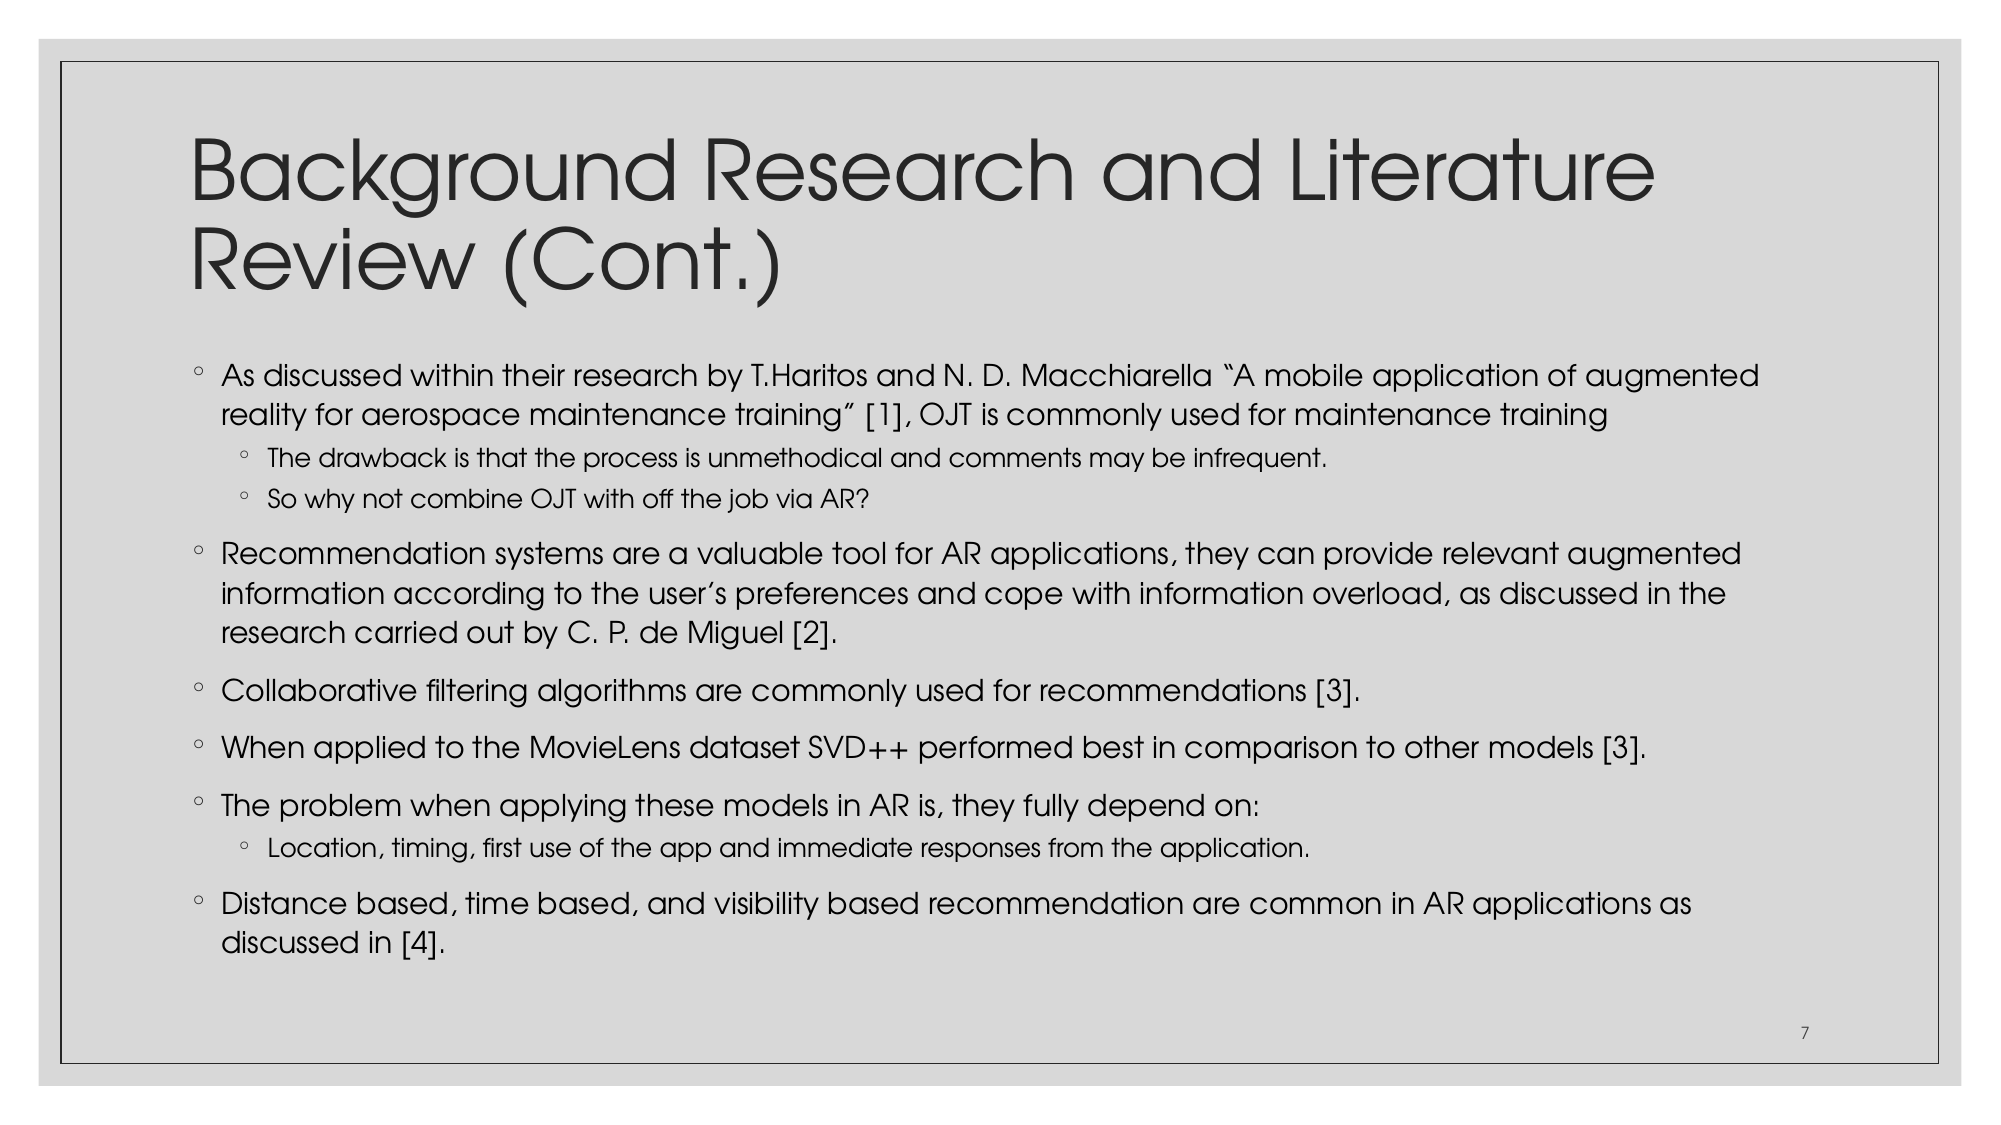

# Background Research and Literature Review (Cont.)
As discussed within their research by T.Haritos and N. D. Macchiarella “A mobile application of augmented reality for aerospace maintenance training” [1], OJT is commonly used for maintenance training
The drawback is that the process is unmethodical and comments may be infrequent.
So why not combine OJT with off the job via AR?
Recommendation systems are a valuable tool for AR applications, they can provide relevant augmented information according to the user’s preferences and cope with information overload, as discussed in the research carried out by C. P. de Miguel [2].
Collaborative filtering algorithms are commonly used for recommendations [3].
When applied to the MovieLens dataset SVD++ performed best in comparison to other models [3].
The problem when applying these models in AR is, they fully depend on:
Location, timing, first use of the app and immediate responses from the application.
Distance based, time based, and visibility based recommendation are common in AR applications as discussed in [4].

7